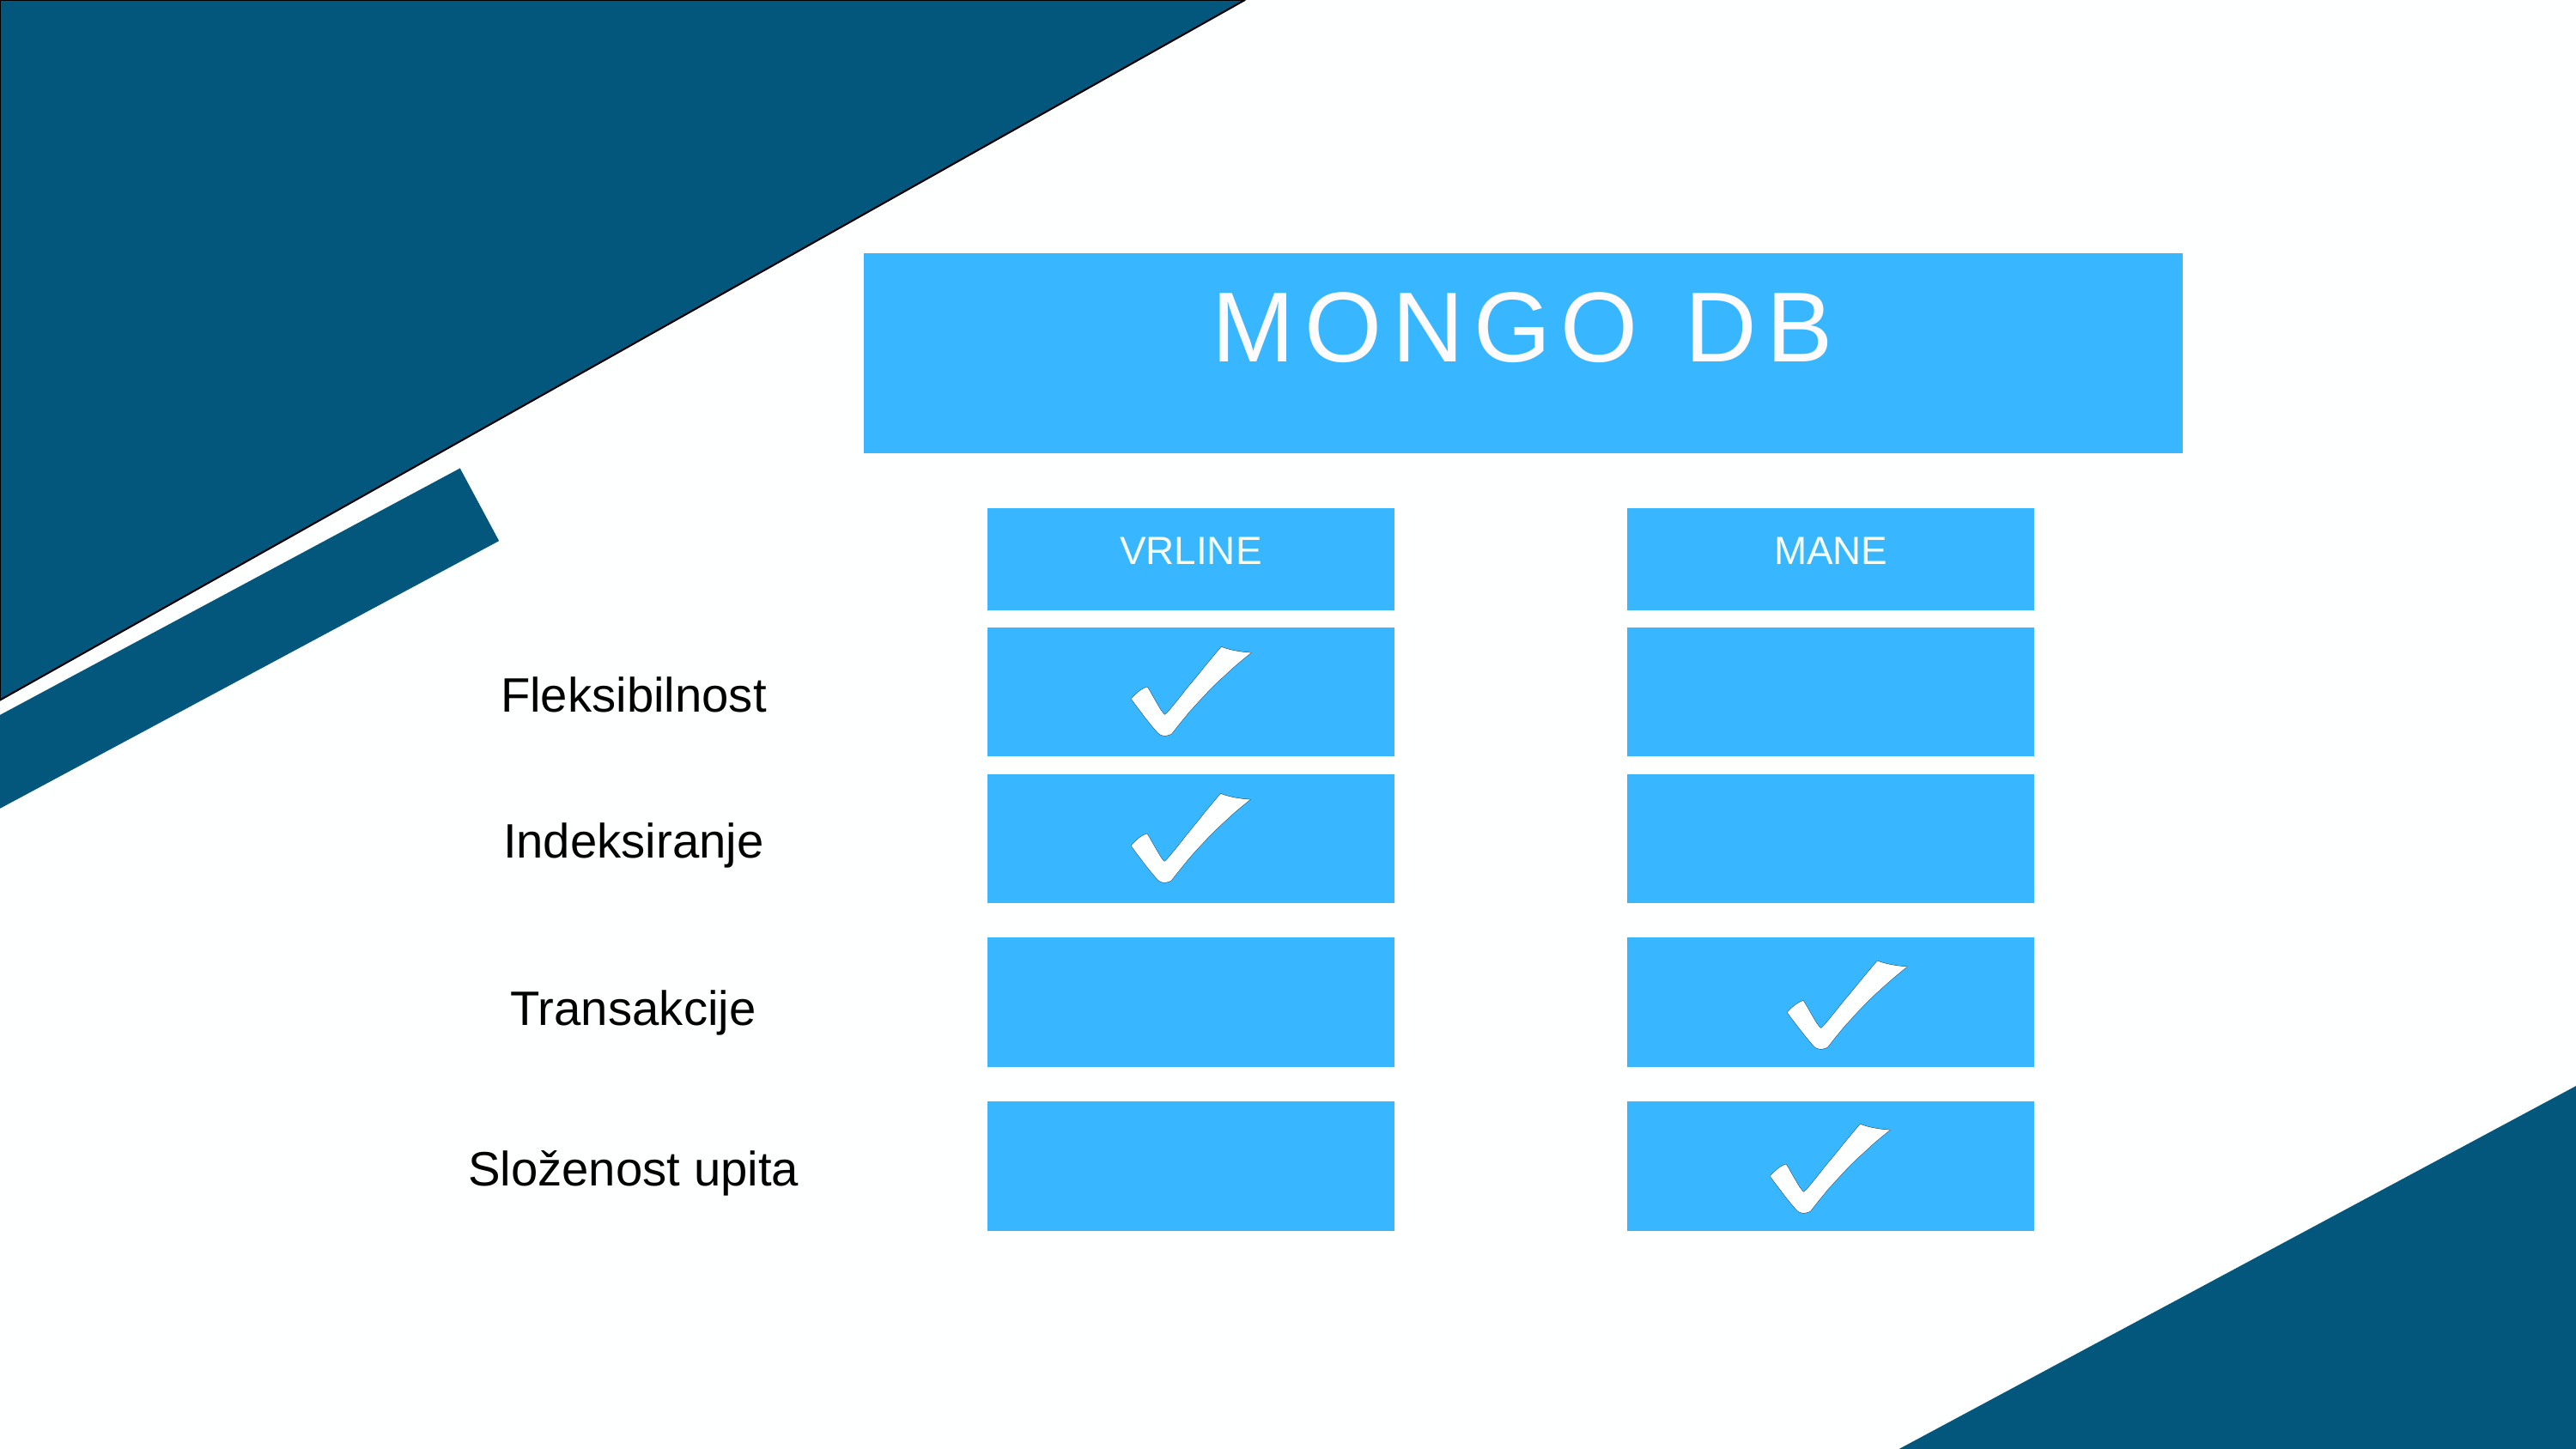

MONGO DB

VRLINE

MANE

Fleksibilnost

Indeksiranje

Transakcije

Složenost upita